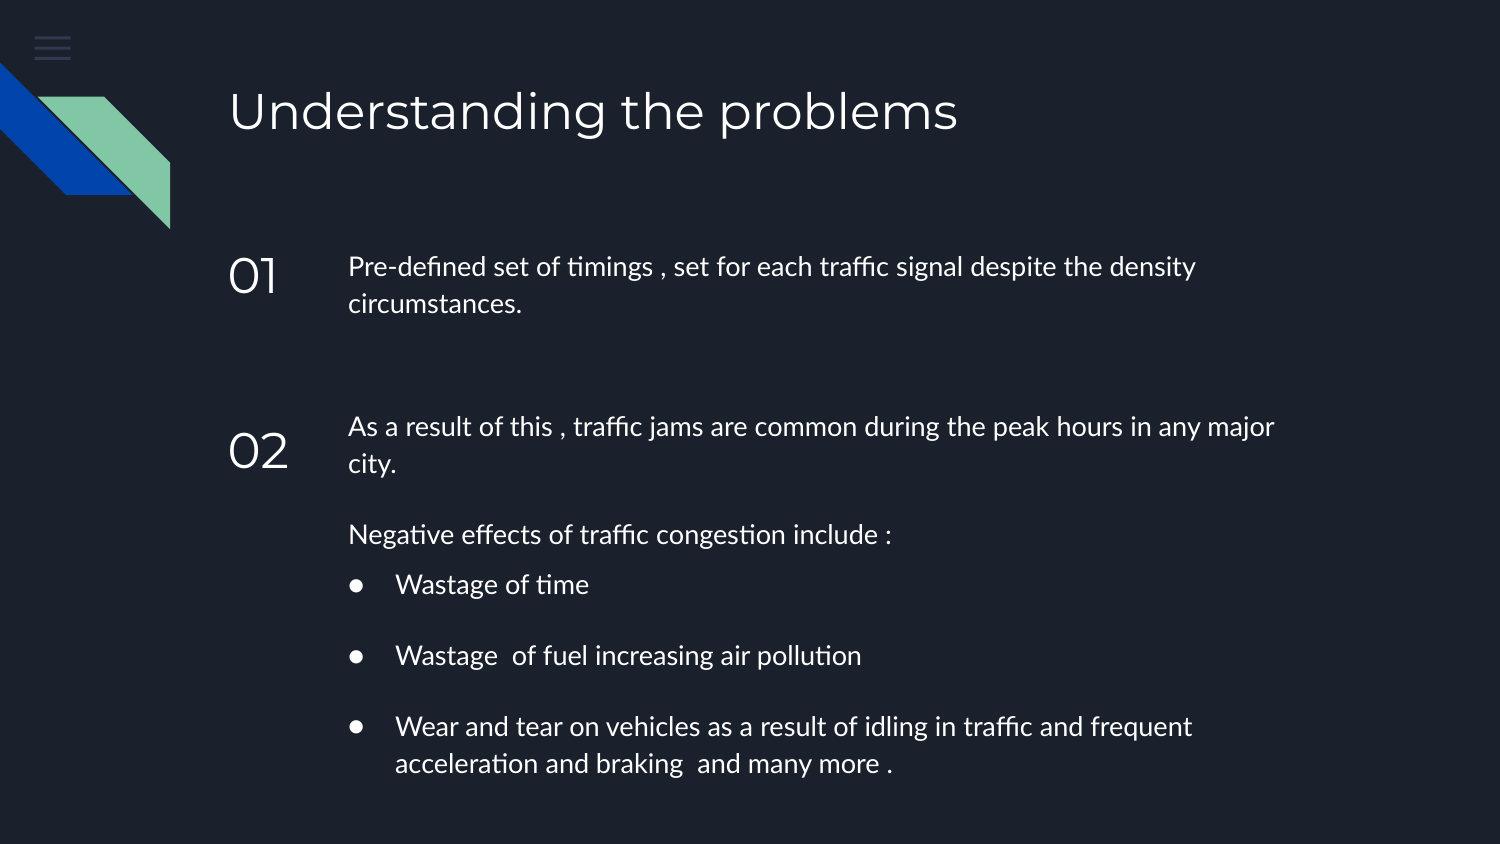

# Understanding the problems
01

Pre-defined set of timings , set for each traffic signal despite the density circumstances.
As a result of this , traffic jams are common during the peak hours in any major city.
Negative effects of traffic congestion include :

02

Wastage of time
Wastage  of fuel increasing air pollution
Wear and tear on vehicles as a result of idling in traffic and frequent acceleration and braking  and many more .